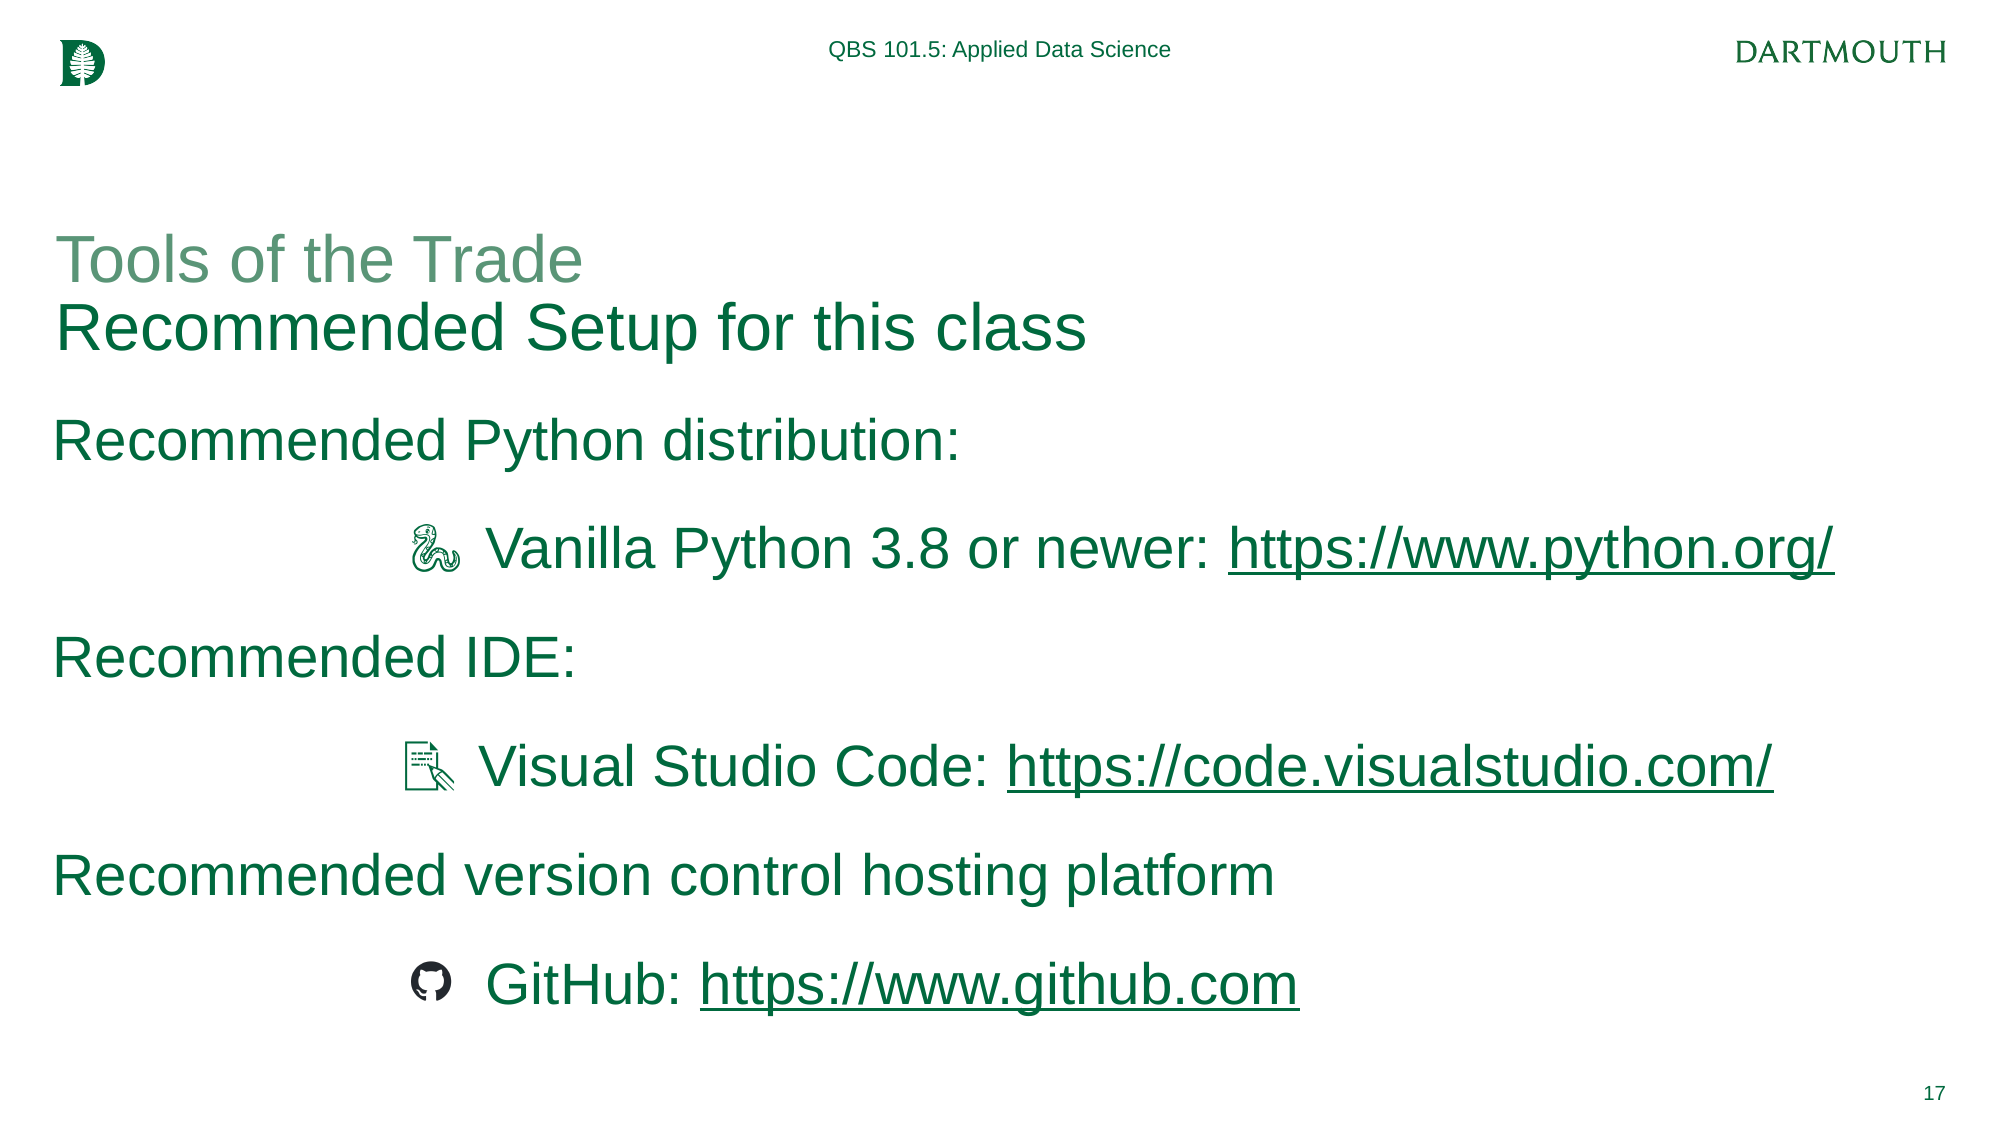

QBS 101.5: Applied Data Science
# Tools of the Trade Recommended Setup for this class
Recommended Python distribution:
Vanilla Python 3.8 or newer: https://www.python.org/
Recommended IDE:
Visual Studio Code: https://code.visualstudio.com/
Recommended version control hosting platform
GitHub: https://www.github.com

17